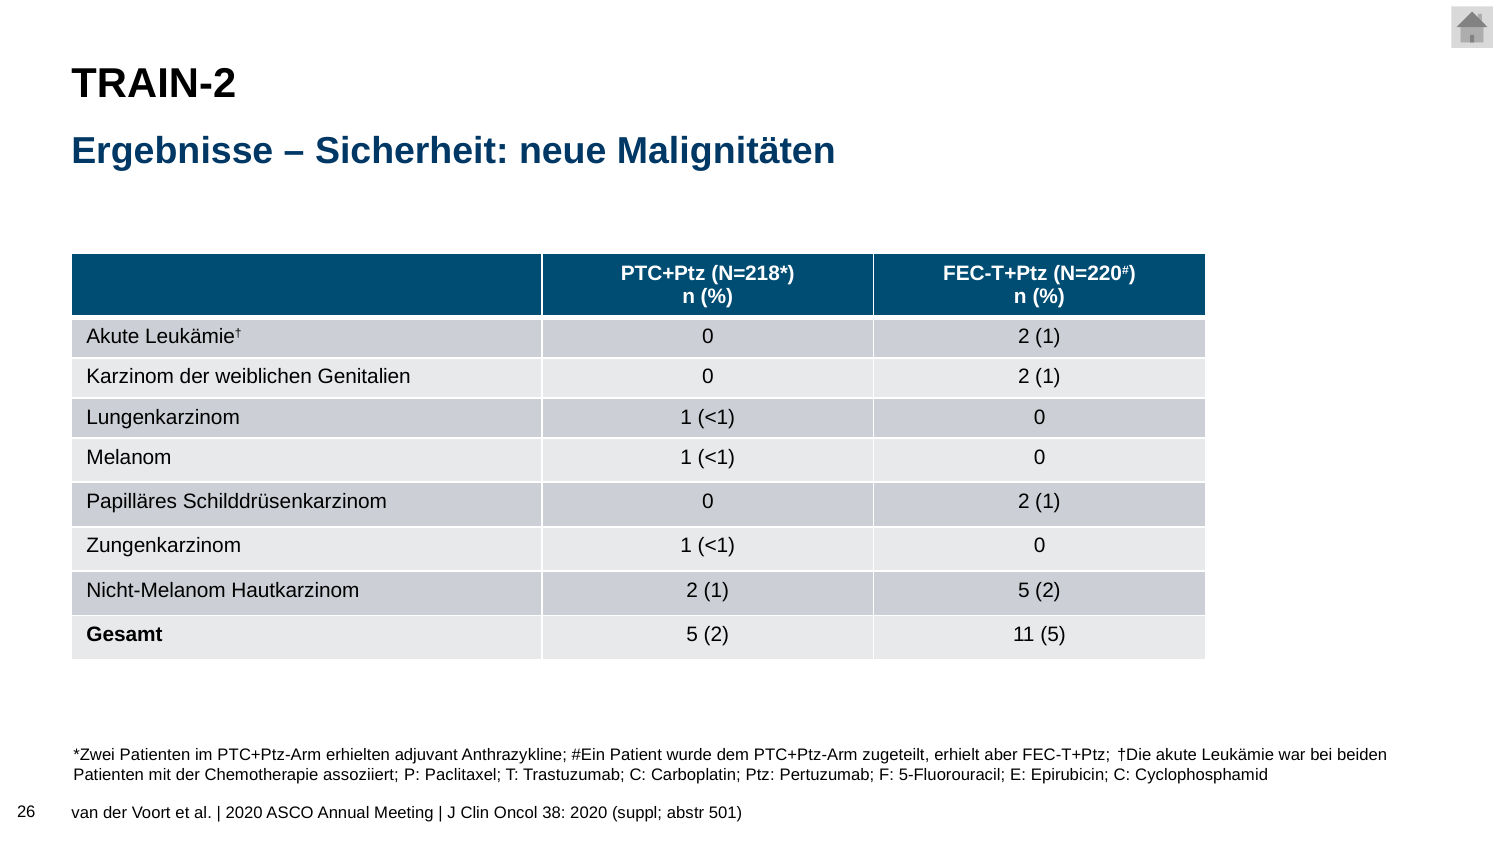

# TRAIN-2
Ergebnisse – Sicherheit: neue Malignitäten
|  | PTC+Ptz (N=218\*) n (%) | FEC-T+Ptz (N=220#) n (%) |
| --- | --- | --- |
| Akute Leukämie† | 0 | 2 (1) |
| Karzinom der weiblichen Genitalien | 0 | 2 (1) |
| Lungenkarzinom | 1 (<1) | 0 |
| Melanom | 1 (<1) | 0 |
| Papilläres Schilddrüsenkarzinom | 0 | 2 (1) |
| Zungenkarzinom | 1 (<1) | 0 |
| Nicht-Melanom Hautkarzinom | 2 (1) | 5 (2) |
| Gesamt | 5 (2) | 11 (5) |
*Zwei Patienten im PTC+Ptz-Arm erhielten adjuvant Anthrazykline; #Ein Patient wurde dem PTC+Ptz-Arm zugeteilt, erhielt aber FEC-T+Ptz; †Die akute Leukämie war bei beiden Patienten mit der Chemotherapie assoziiert; P: Paclitaxel; T: Trastuzumab; C: Carboplatin; Ptz: Pertuzumab; F: 5-Fluorouracil; E: Epirubicin; C: Cyclophosphamid
26
van der Voort et al. | 2020 ASCO Annual Meeting | J Clin Oncol 38: 2020 (suppl; abstr 501)